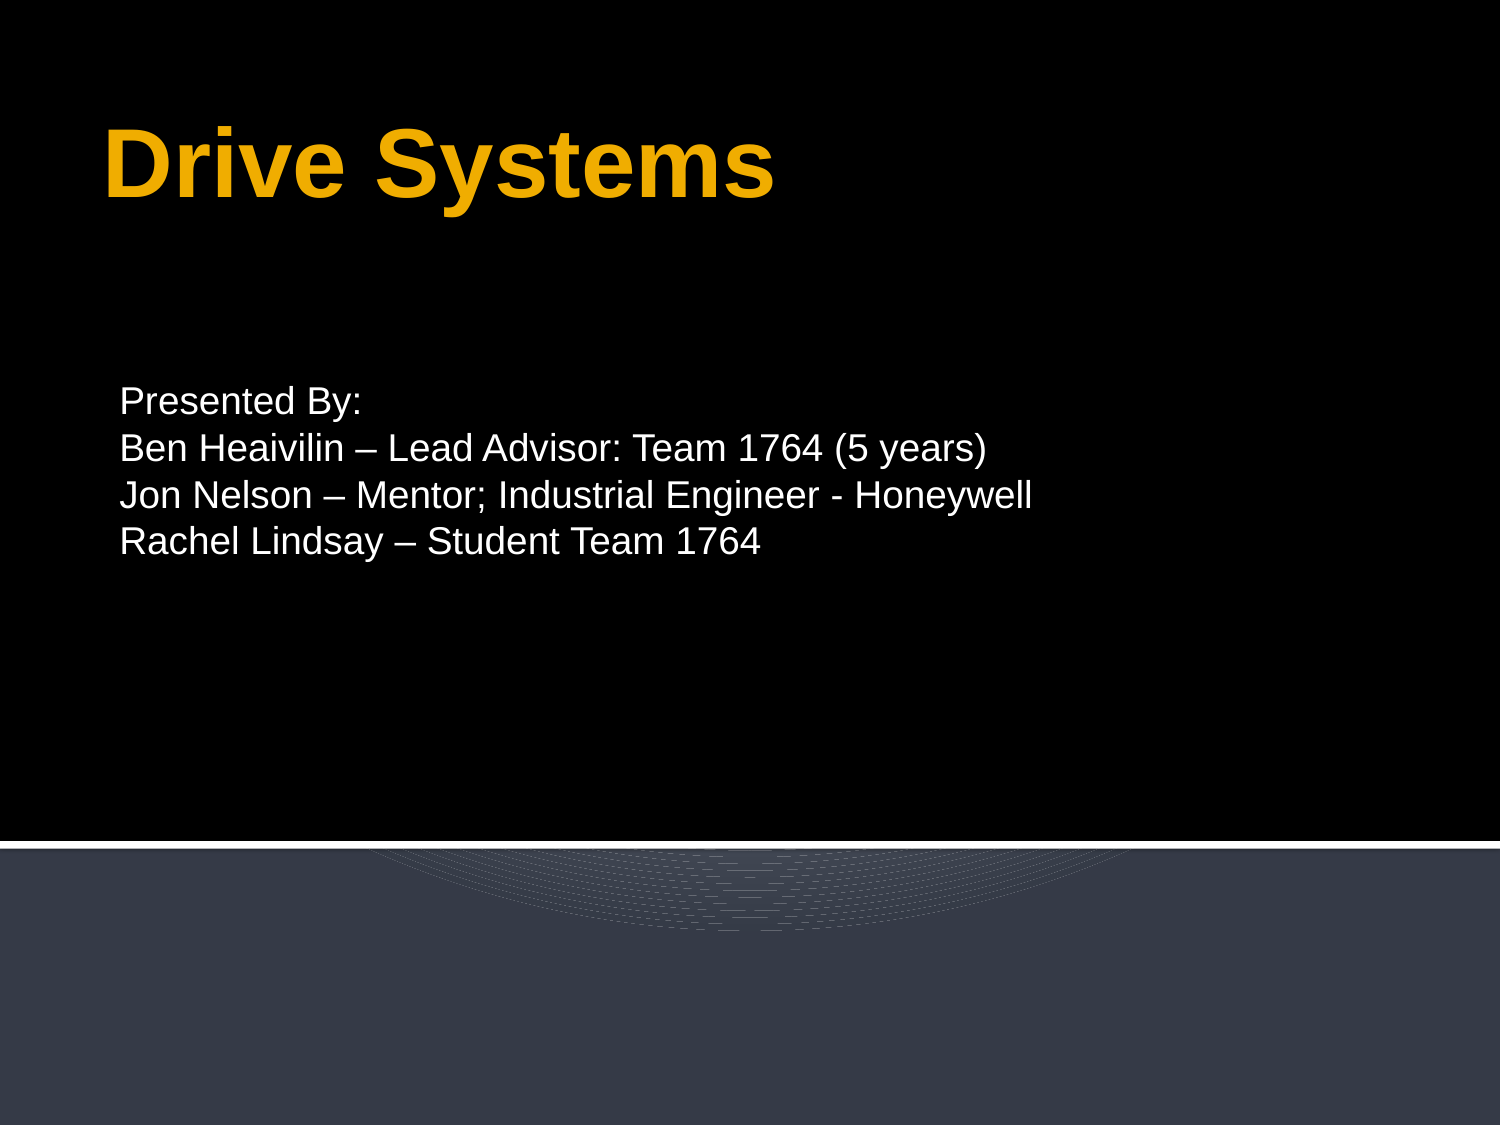

# Drive Systems
Presented By:
Ben Heaivilin – Lead Advisor: Team 1764 (5 years)
Jon Nelson – Mentor; Industrial Engineer - Honeywell
Rachel Lindsay – Student Team 1764